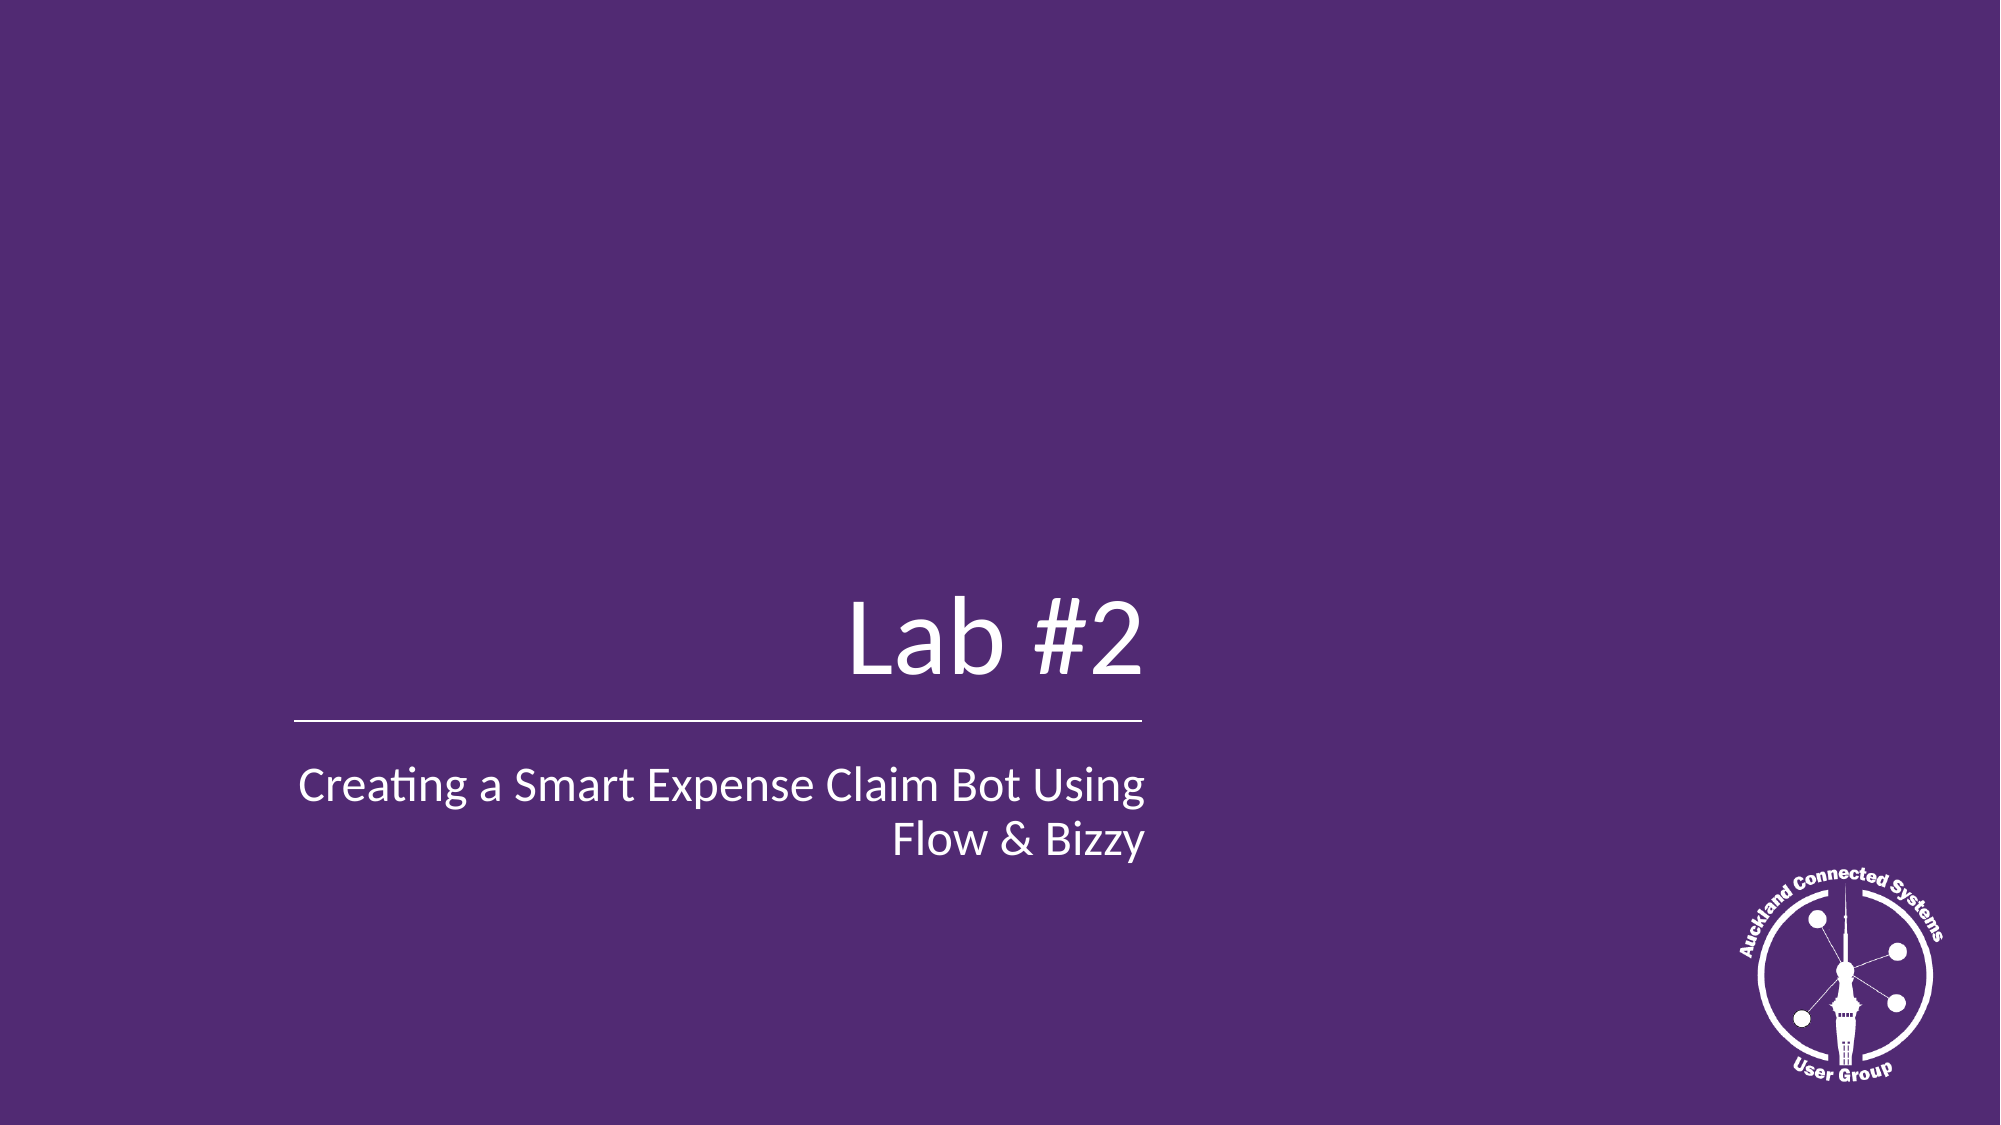

# Lab #2
Creating a Smart Expense Claim Bot Using Flow & Bizzy